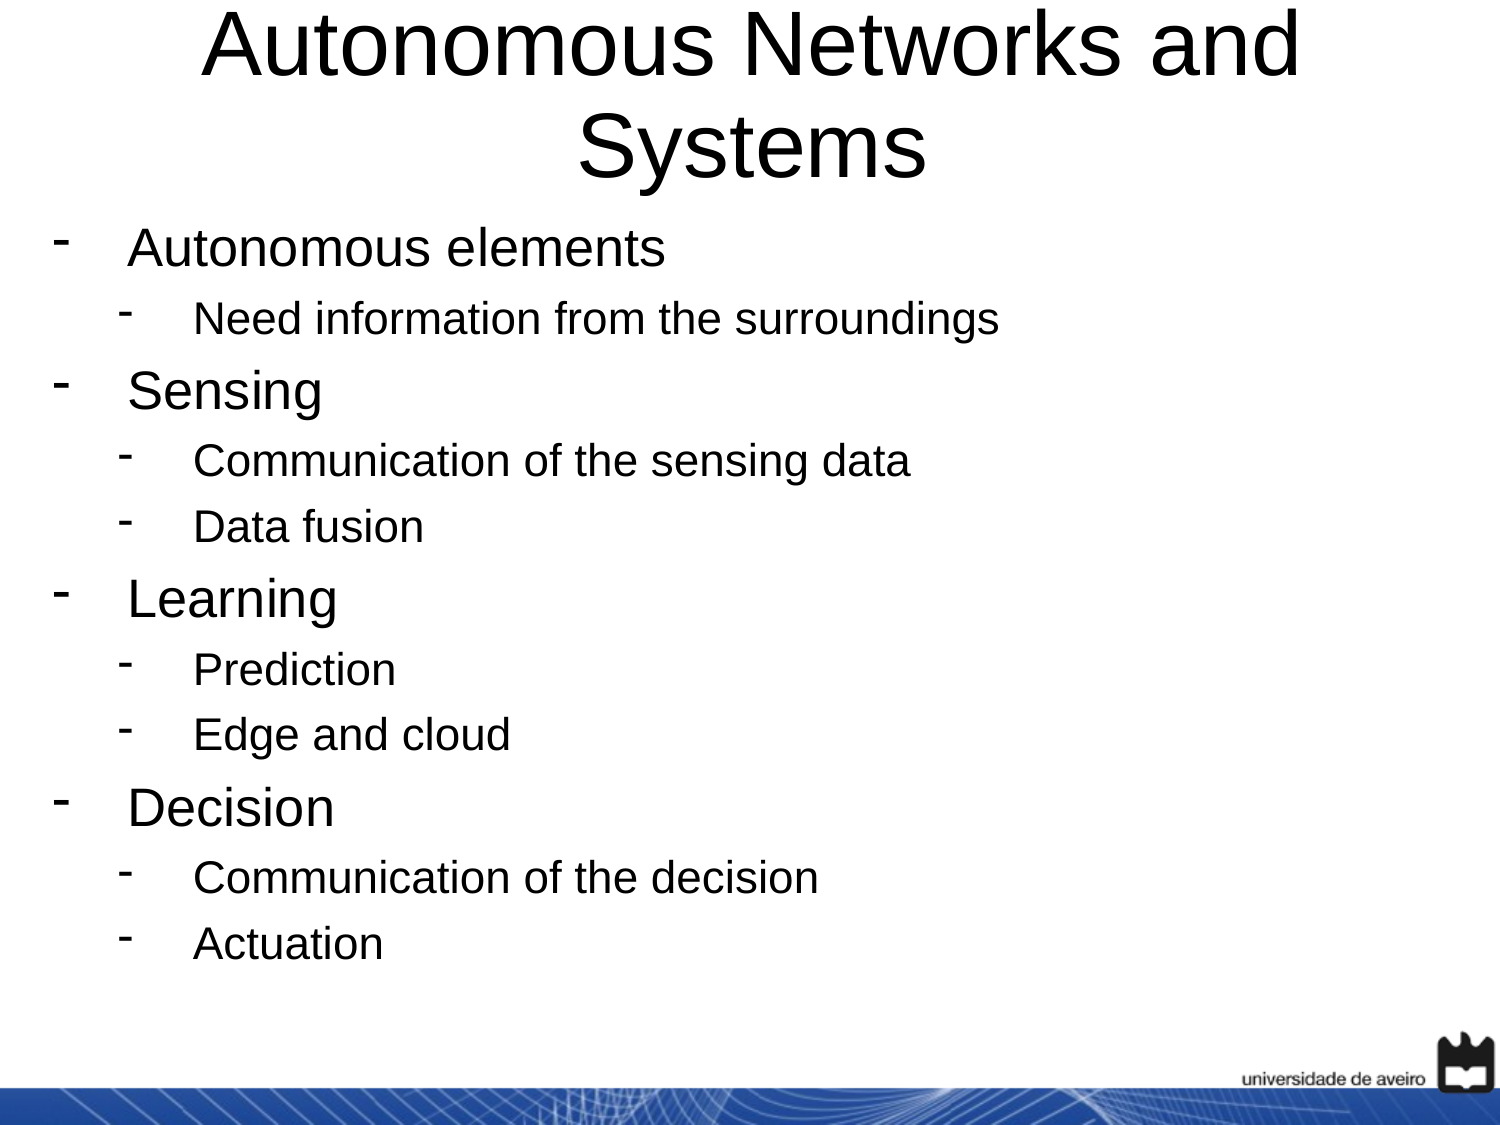

# Autonomous Networks and Systems
Autonomous elements
Need information from the surroundings
Sensing
Communication of the sensing data
Data fusion
Learning
Prediction
Edge and cloud
Decision
Communication of the decision
Actuation